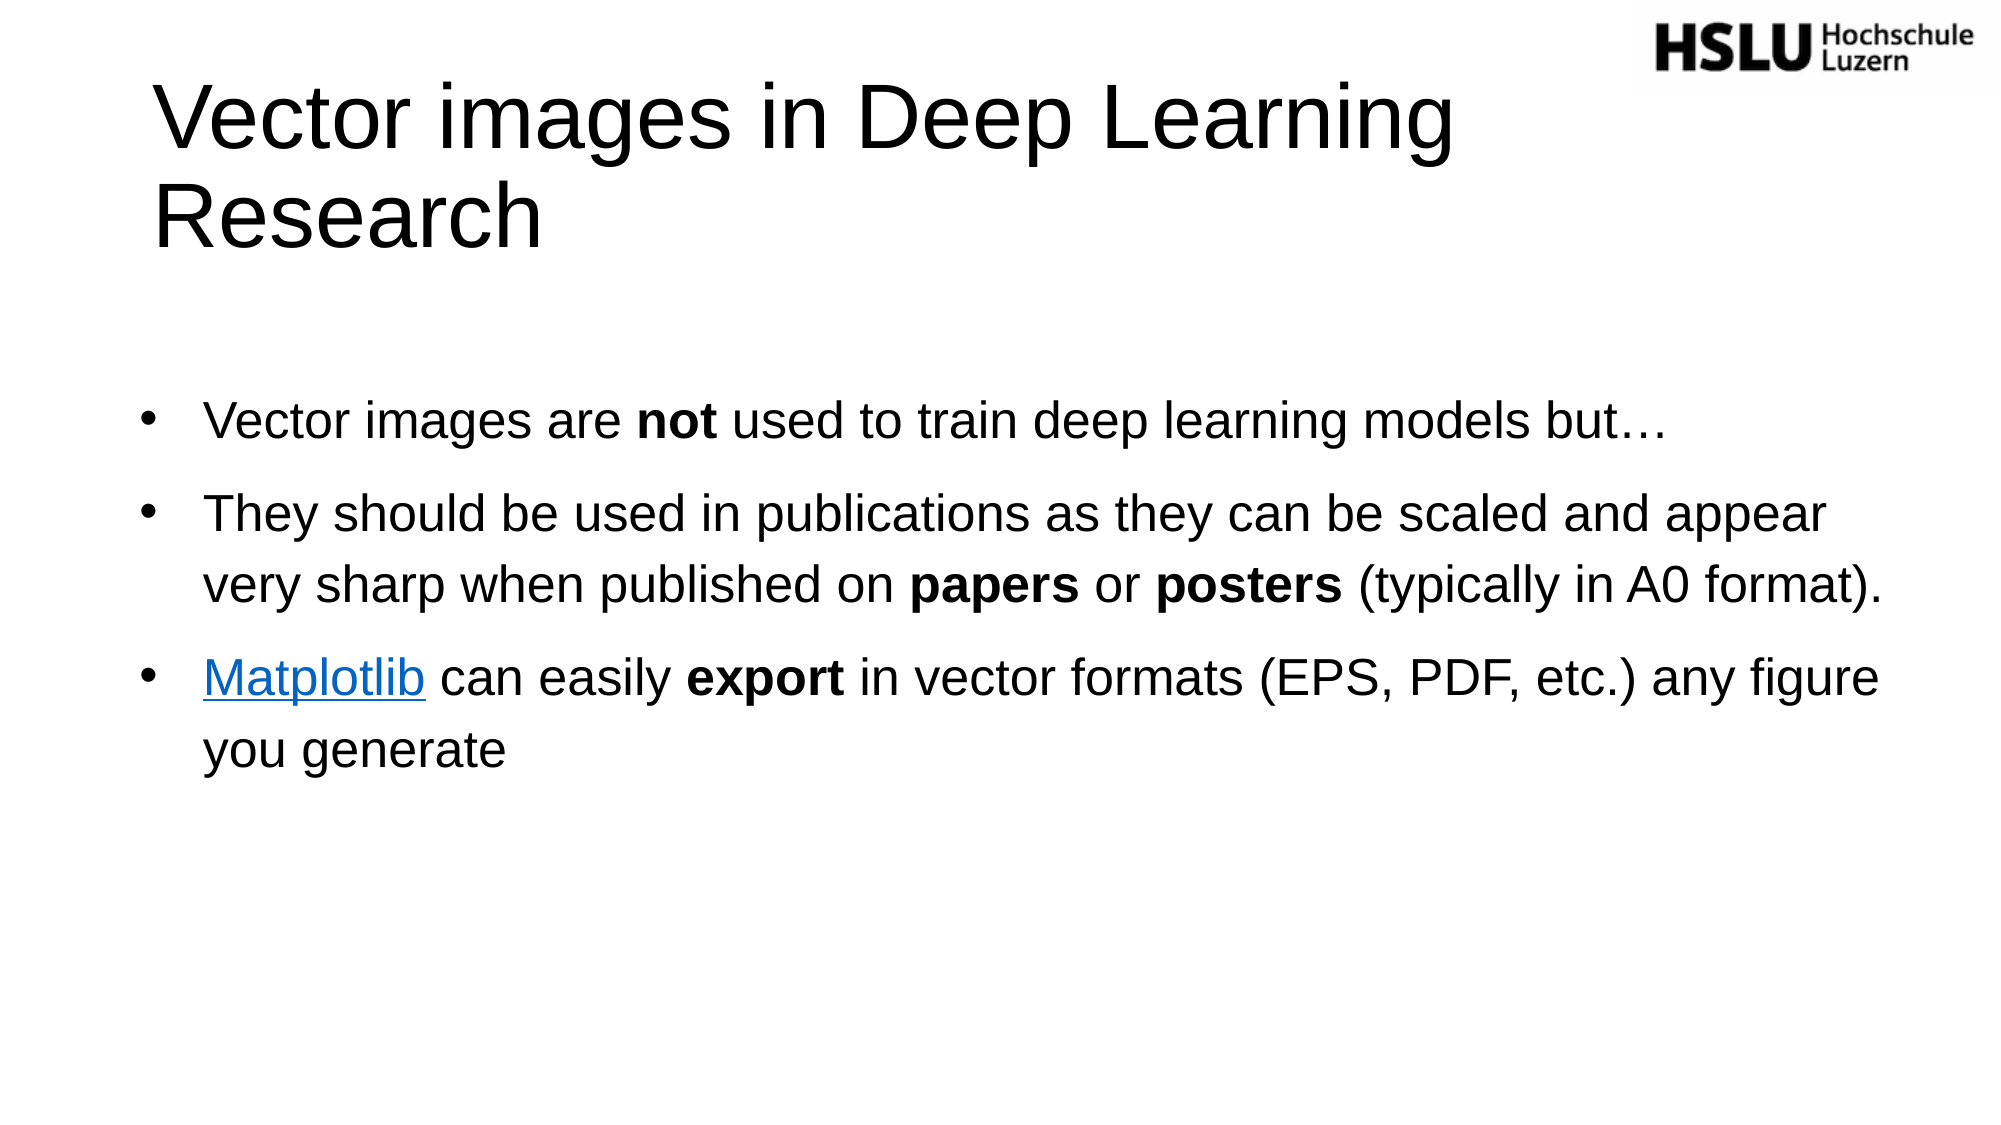

# Vector images in Deep Learning Research
Vector images are not used to train deep learning models but…
They should be used in publications as they can be scaled and appear very sharp when published on papers or posters (typically in A0 format).
Matplotlib can easily export in vector formats (EPS, PDF, etc.) any figure you generate